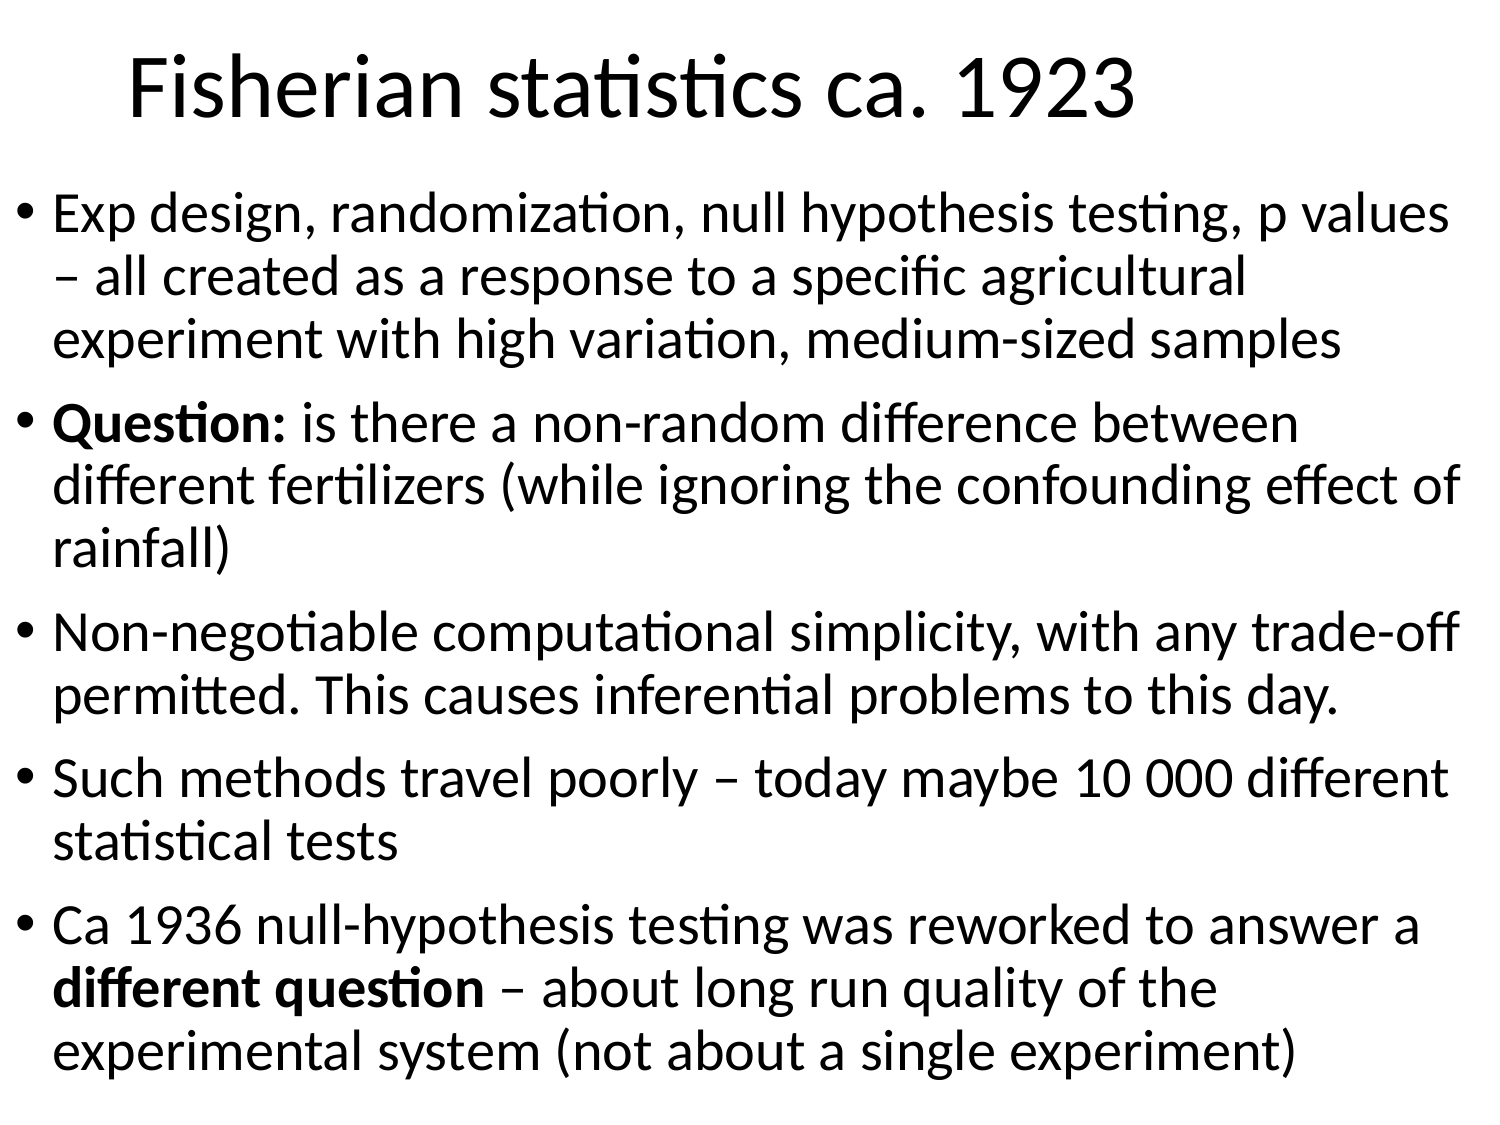

# Fisherian statistics ca. 1923
Exp design, randomization, null hypothesis testing, p values – all created as a response to a specific agricultural experiment with high variation, medium-sized samples
Question: is there a non-random difference between different fertilizers (while ignoring the confounding effect of rainfall)
Non-negotiable computational simplicity, with any trade-off permitted. This causes inferential problems to this day.
Such methods travel poorly – today maybe 10 000 different statistical tests
Ca 1936 null-hypothesis testing was reworked to answer a different question – about long run quality of the experimental system (not about a single experiment)